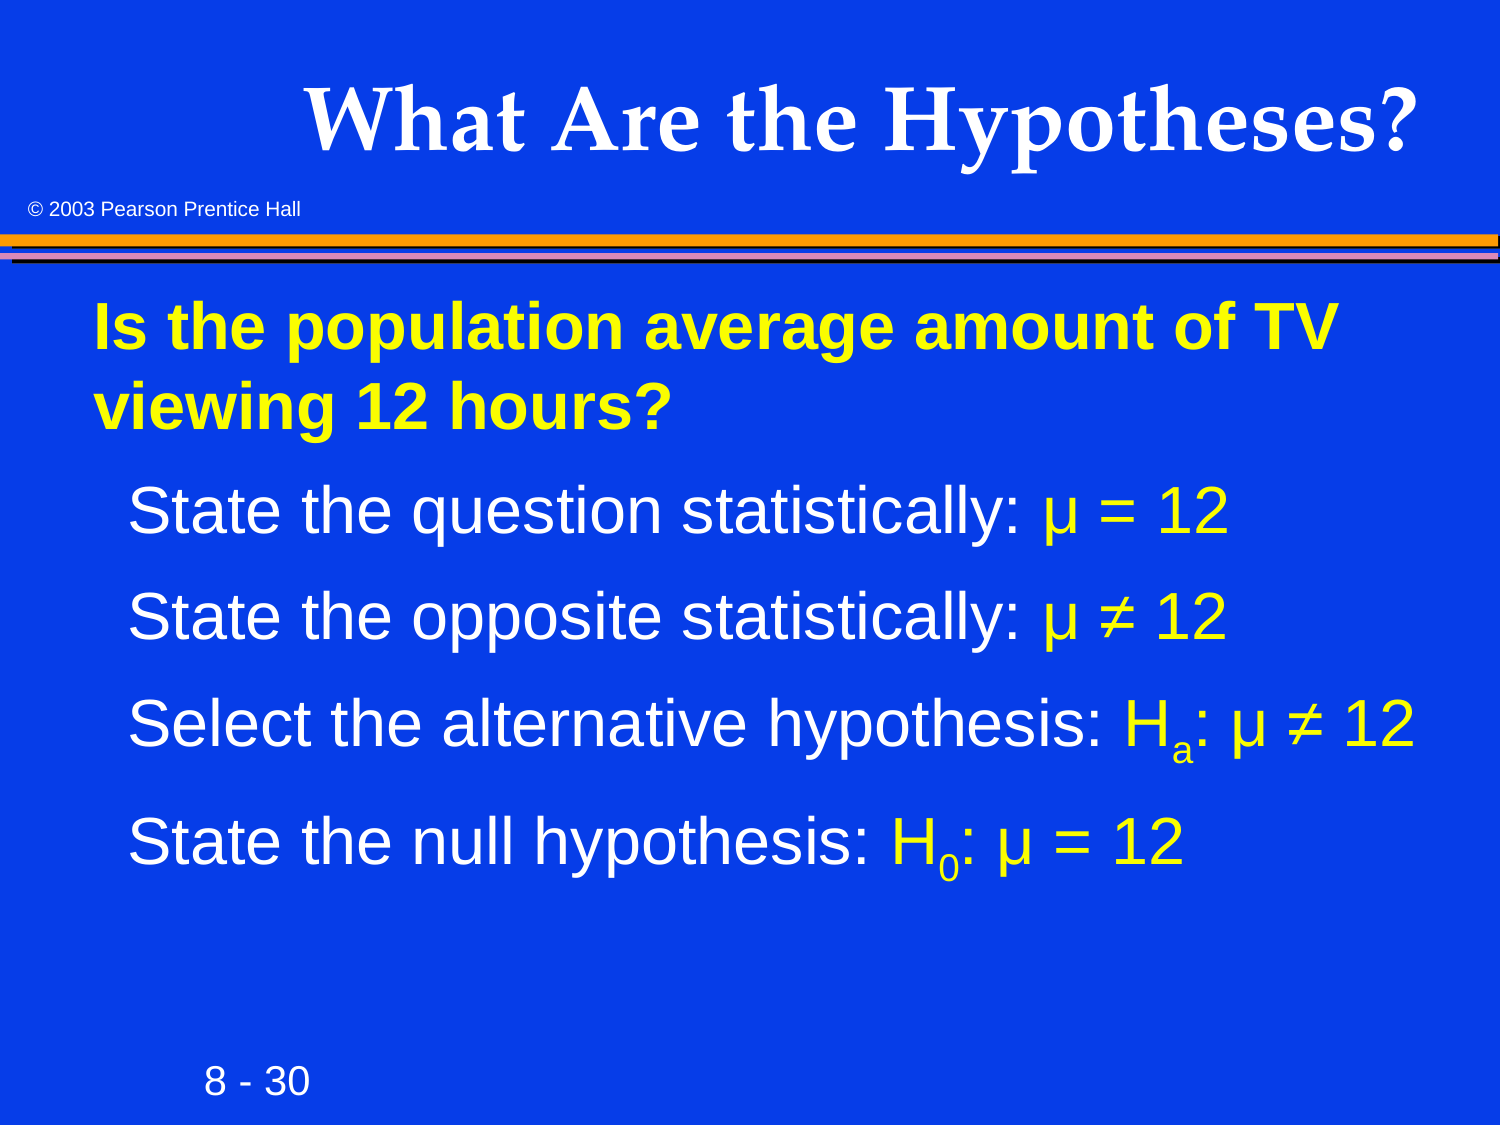

# What Are the Hypotheses?

Is the population average amount of TV viewing 12 hours?
State the question statistically: μ = 12
State the opposite statistically: μ ≠ 12
Select the alternative hypothesis: Ha: μ ≠ 12
State the null hypothesis: H0: μ = 12